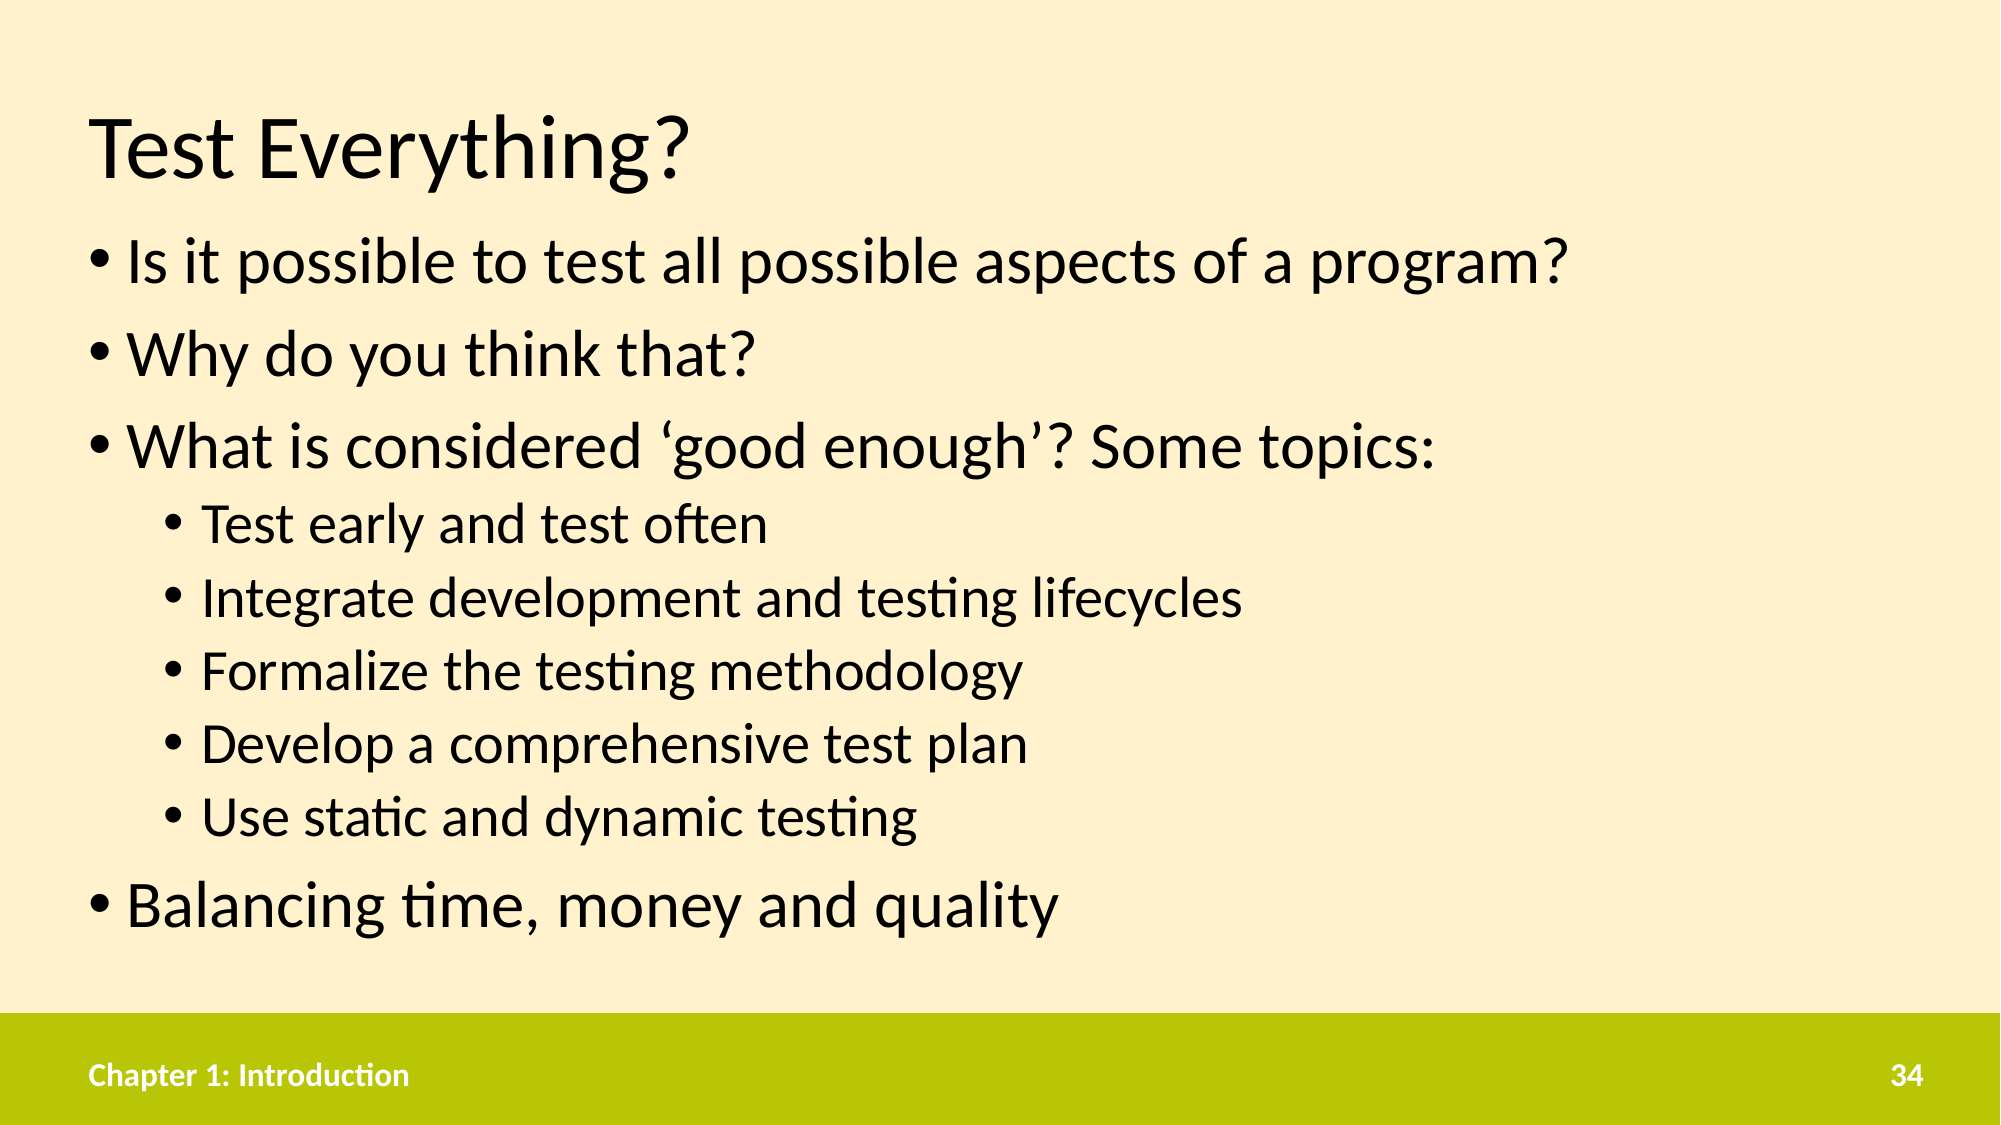

# Test Everything?
Is it possible to test all possible aspects of a program?
Why do you think that?
What is considered ‘good enough’? Some topics:
Test early and test often
Integrate development and testing lifecycles
Formalize the testing methodology
Develop a comprehensive test plan
Use static and dynamic testing
Balancing time, money and quality
Chapter 1: Introduction
34